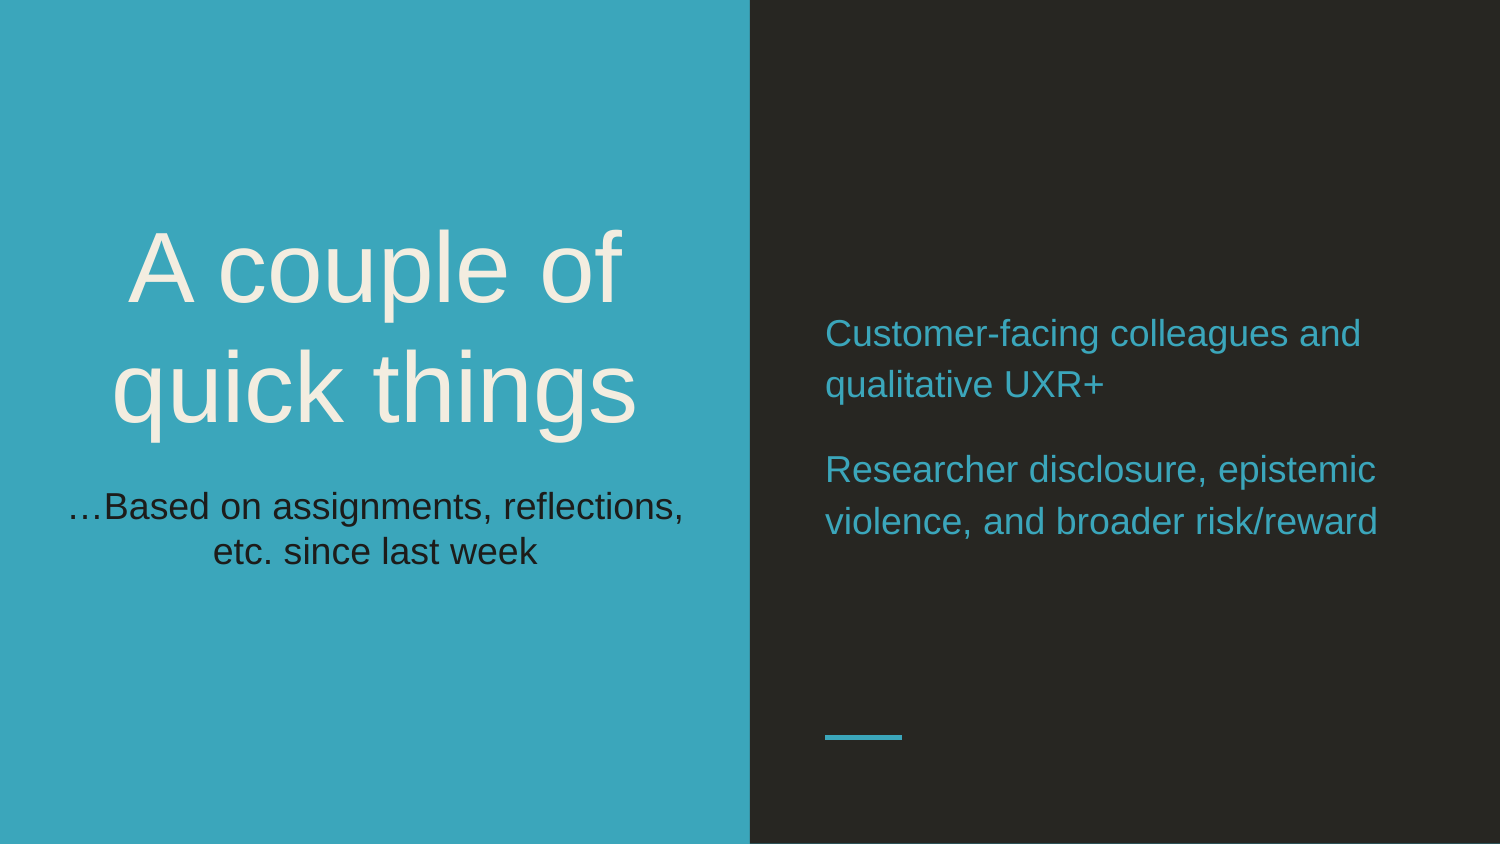

Customer-facing colleagues and qualitative UXR+
Researcher disclosure, epistemic violence, and broader risk/reward
# A couple of quick things
…Based on assignments, reflections, etc. since last week